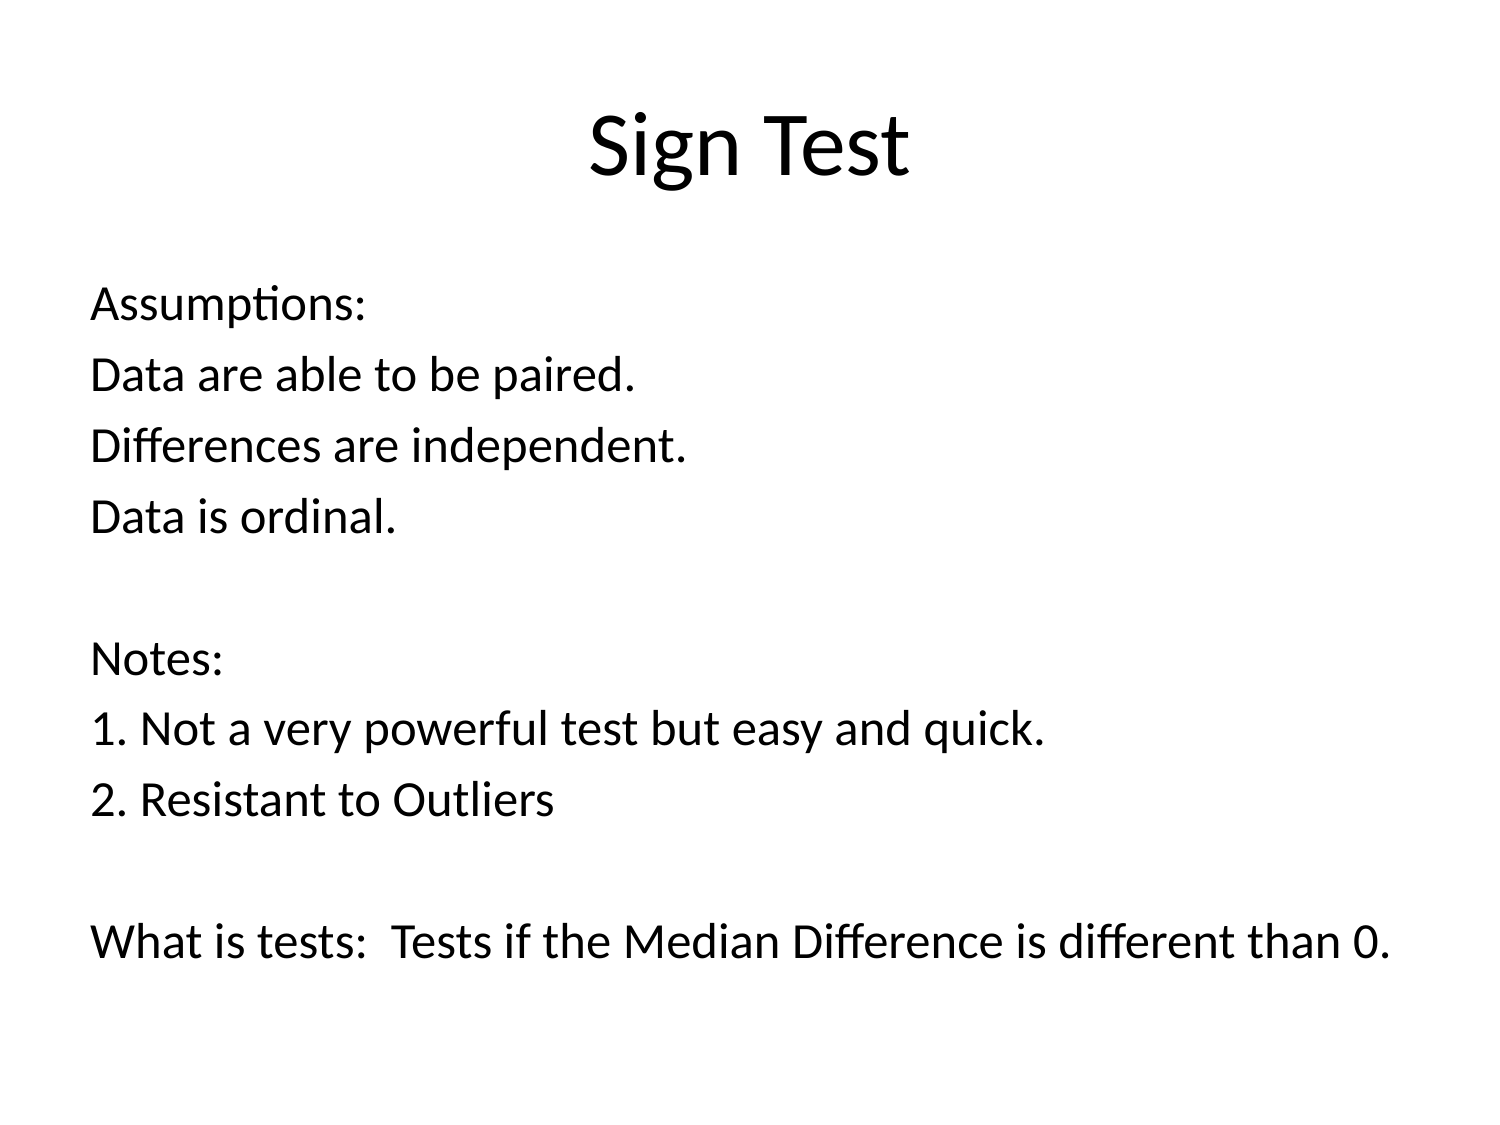

# Sign Test
Assumptions:
Data are able to be paired.
Differences are independent.
Data is ordinal.

Notes:
1. Not a very powerful test but easy and quick.
2. Resistant to Outliers

What is tests:  Tests if the Median Difference is different than 0.